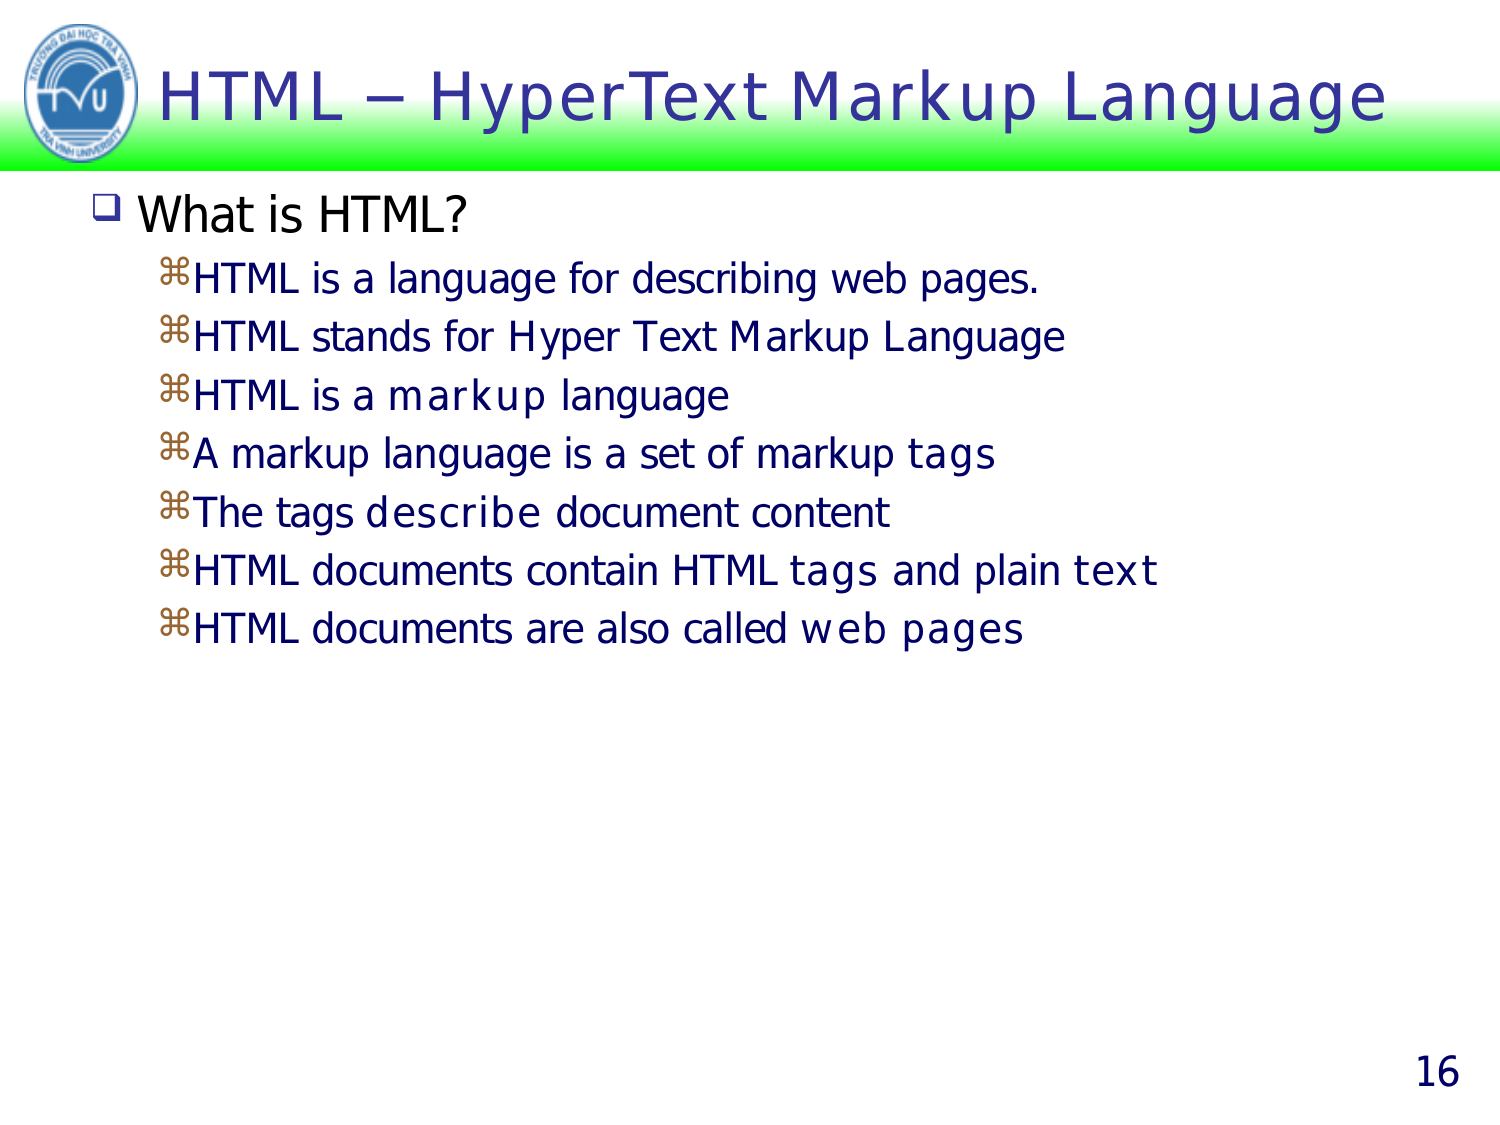

# HTML – HyperText Markup Language
What is HTML?
HTML is a language for describing web pages.
HTML stands for Hyper Text Markup Language
HTML is a markup language
A markup language is a set of markup tags
The tags describe document content
HTML documents contain HTML tags and plain text
HTML documents are also called web pages

16